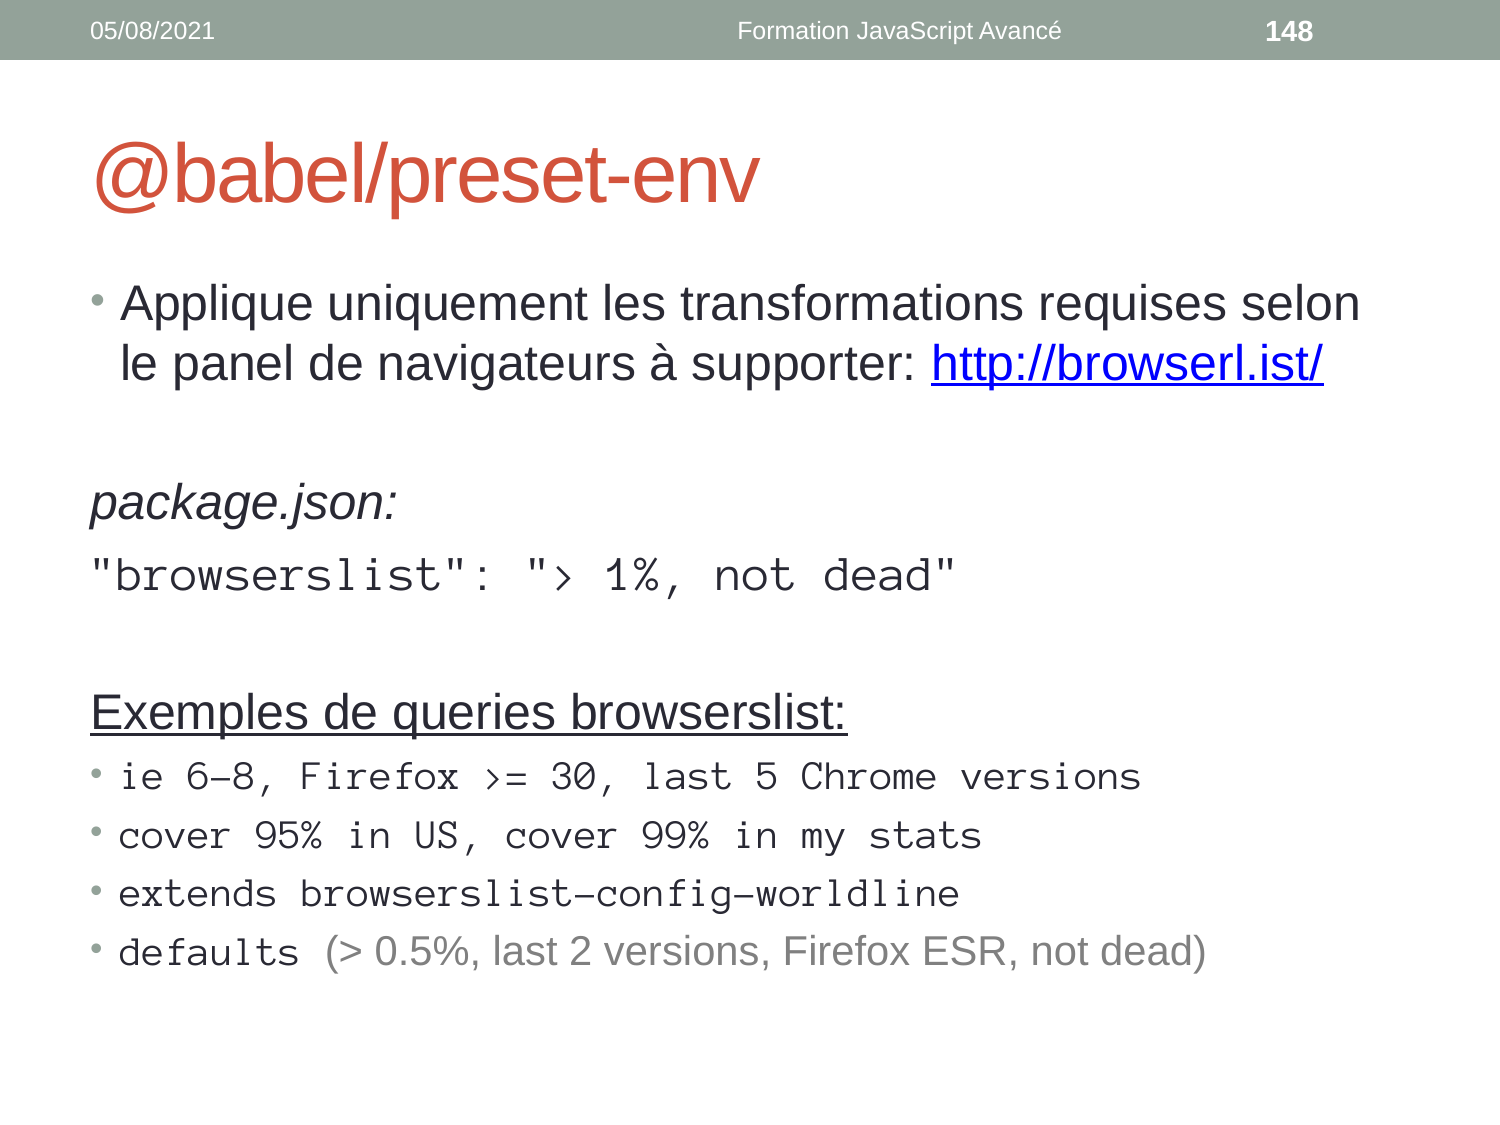

05/08/2021
Formation JavaScript Avancé
148

# @babel/preset-env
Applique uniquement les transformations requises selon le panel de navigateurs à supporter: http://browserl.ist/

package.json:
"browserslist": "> 1%, not dead"

Exemples de queries browserslist:
ie 6-8, Firefox >= 30, last 5 Chrome versions
cover 95% in US, cover 99% in my stats
extends browserslist-config-worldline
defaults (> 0.5%, last 2 versions, Firefox ESR, not dead)